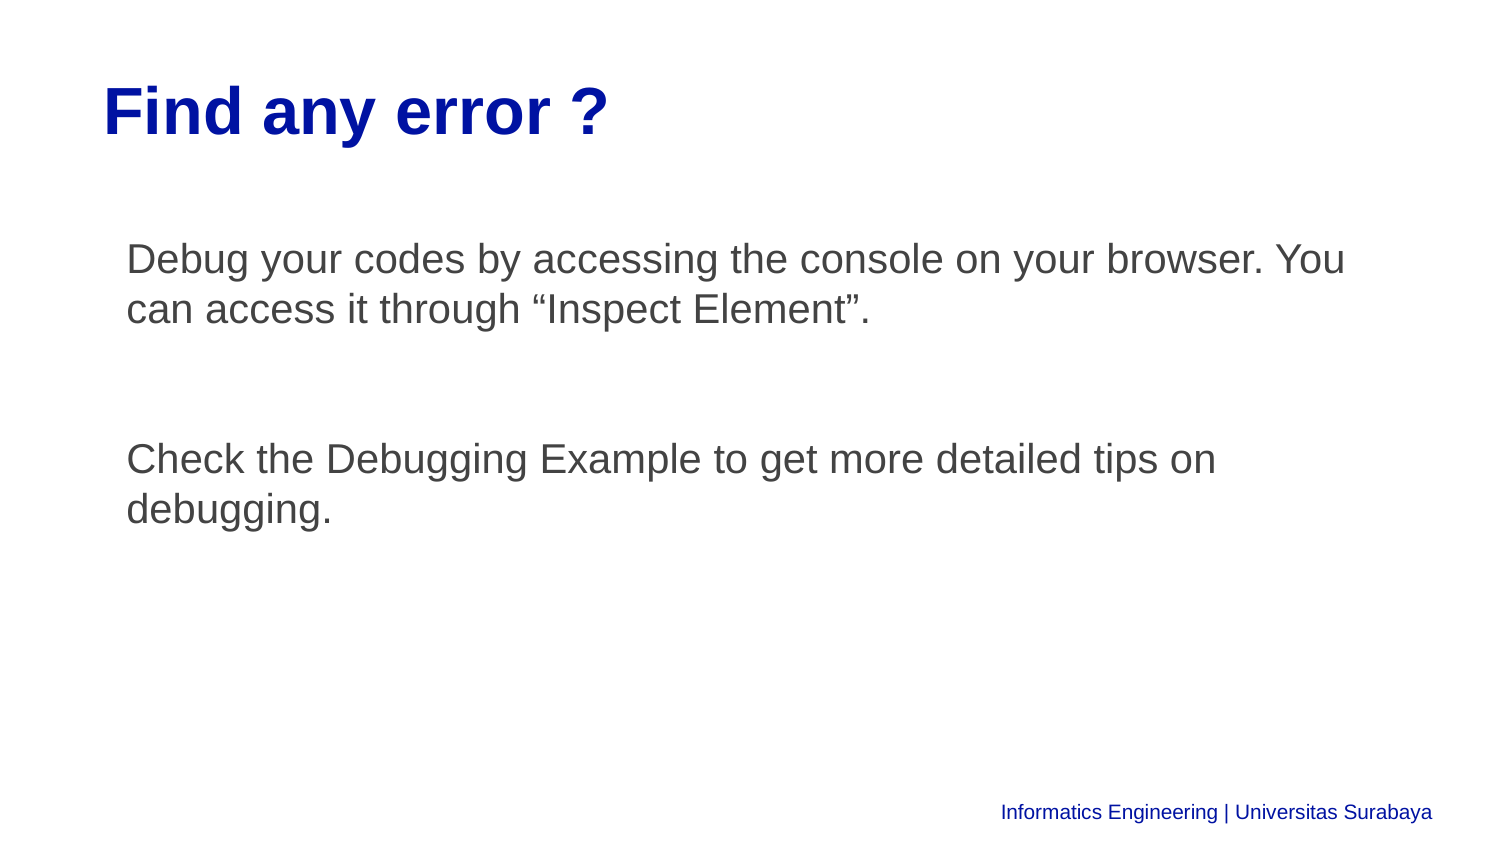

Find any error ?
Debug your codes by accessing the console on your browser. You can access it through “Inspect Element”.

Check the Debugging Example to get more detailed tips on debugging.
Informatics Engineering | Universitas Surabaya